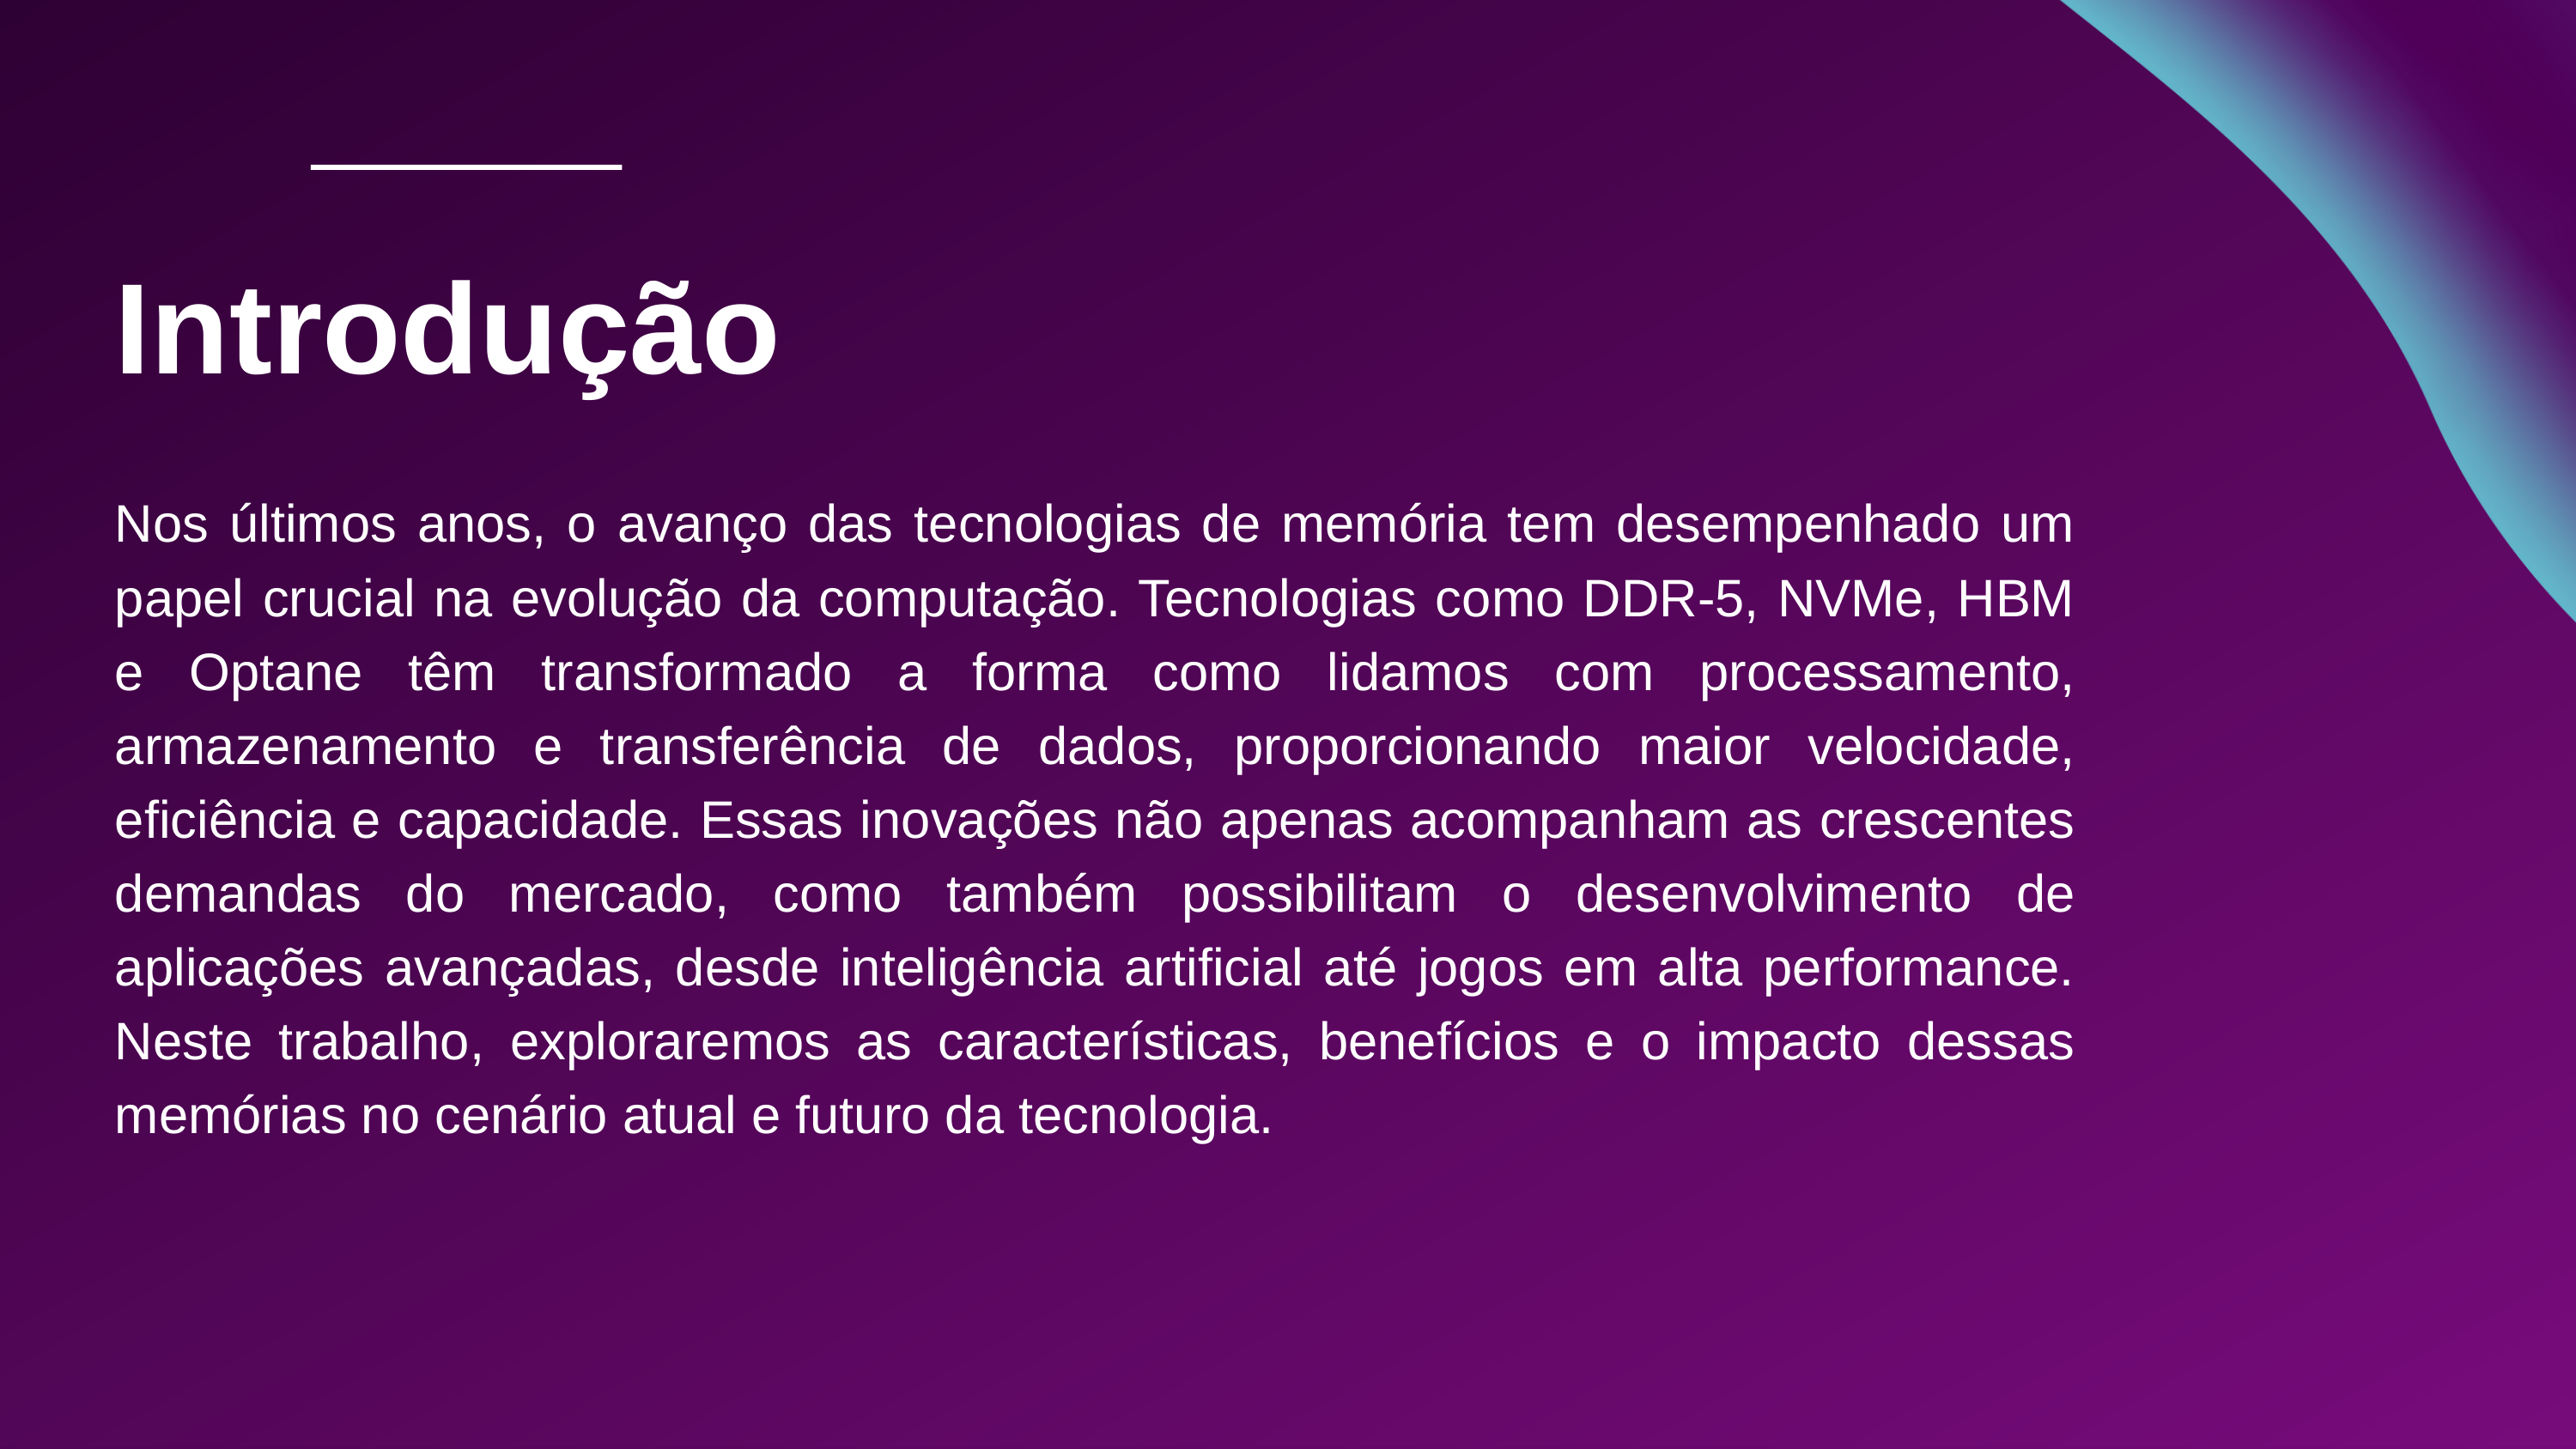

Introdução
Nos últimos anos, o avanço das tecnologias de memória tem desempenhado um papel crucial na evolução da computação. Tecnologias como DDR-5, NVMe, HBM e Optane têm transformado a forma como lidamos com processamento, armazenamento e transferência de dados, proporcionando maior velocidade, eficiência e capacidade. Essas inovações não apenas acompanham as crescentes demandas do mercado, como também possibilitam o desenvolvimento de aplicações avançadas, desde inteligência artificial até jogos em alta performance. Neste trabalho, exploraremos as características, benefícios e o impacto dessas memórias no cenário atual e futuro da tecnologia.